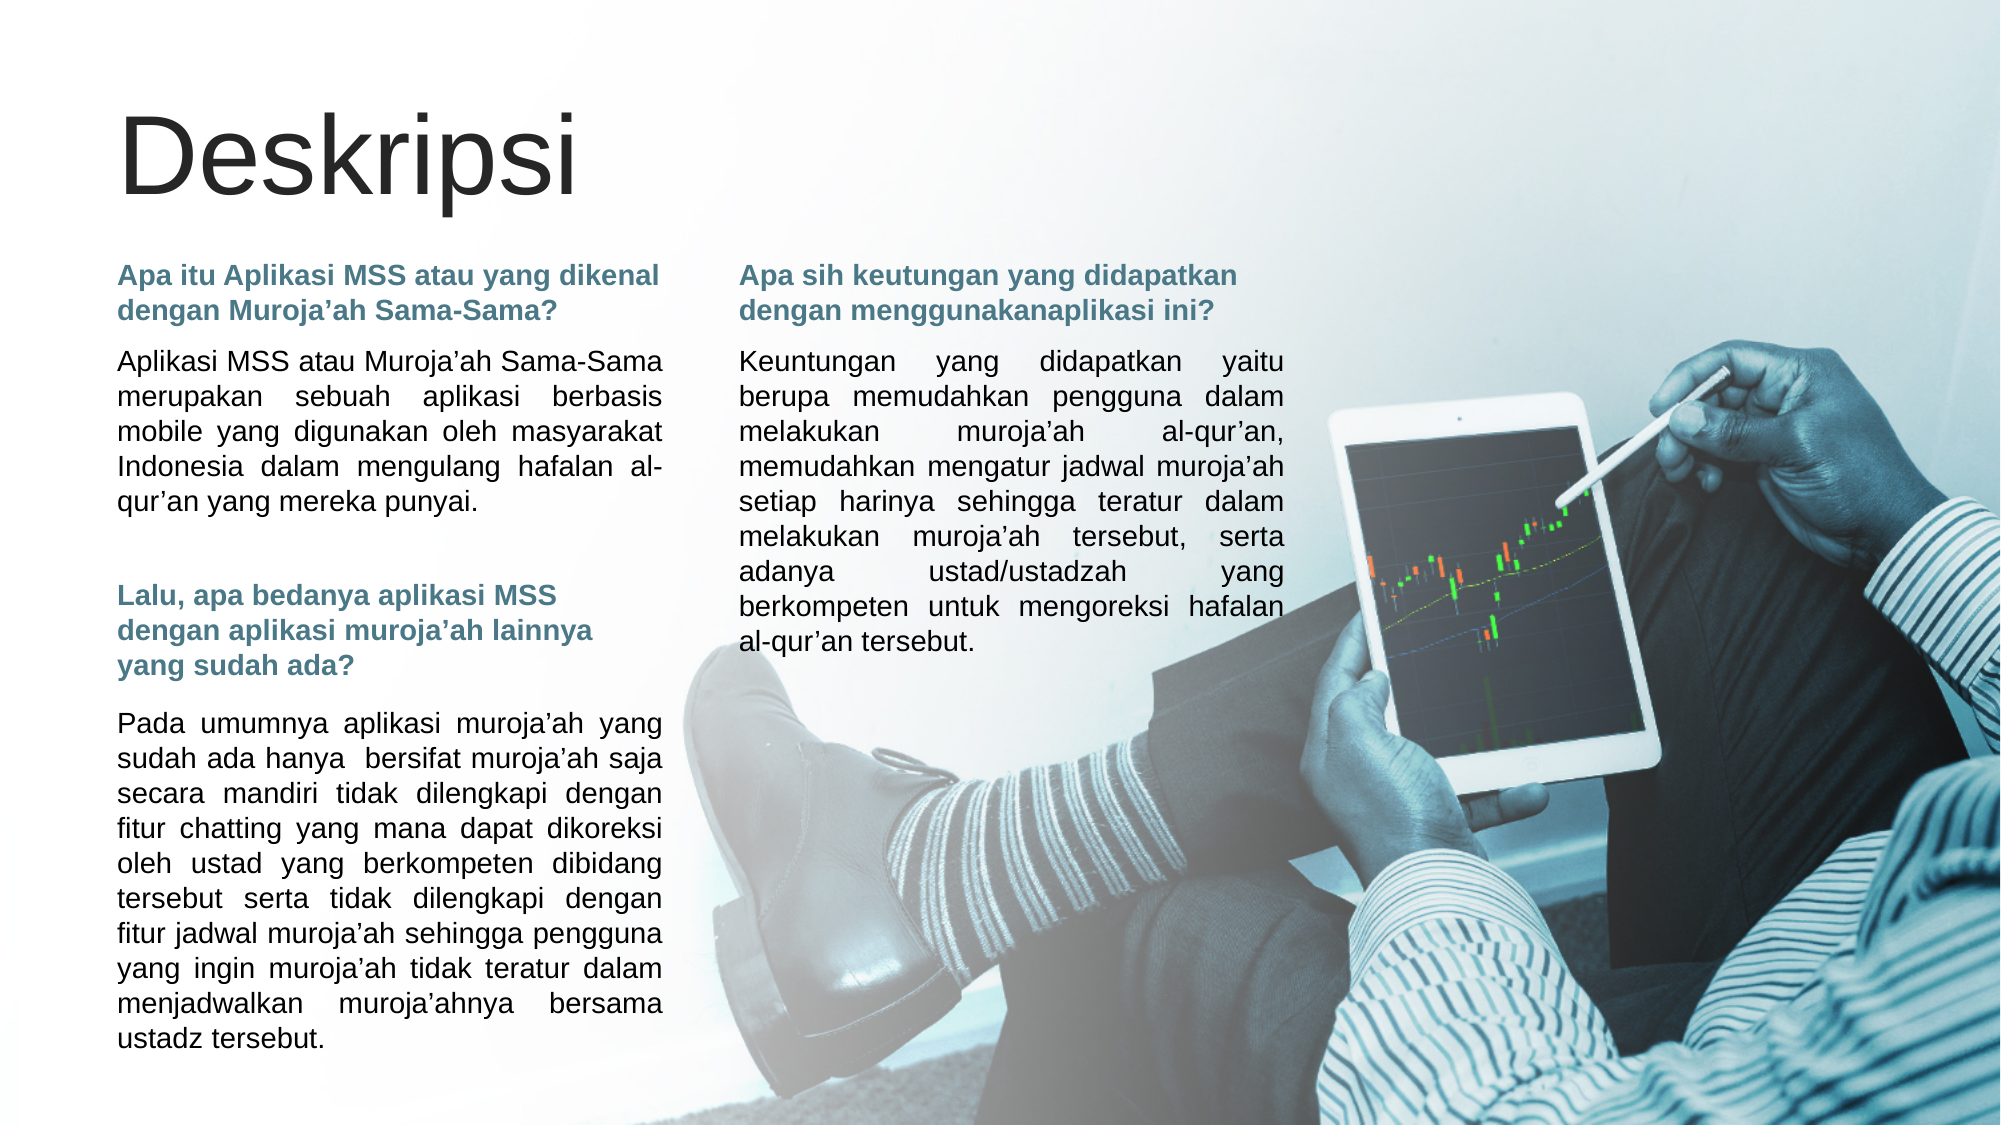

Deskripsi
Apa itu Aplikasi MSS atau yang dikenal dengan Muroja’ah Sama-Sama?
Aplikasi MSS atau Muroja’ah Sama-Sama merupakan sebuah aplikasi berbasis mobile yang digunakan oleh masyarakat Indonesia dalam mengulang hafalan al-qur’an yang mereka punyai.
Apa sih keutungan yang didapatkan dengan menggunakanaplikasi ini?
Keuntungan yang didapatkan yaitu berupa memudahkan pengguna dalam melakukan muroja’ah al-qur’an, memudahkan mengatur jadwal muroja’ah setiap harinya sehingga teratur dalam melakukan muroja’ah tersebut, serta adanya ustad/ustadzah yang berkompeten untuk mengoreksi hafalan al-qur’an tersebut.
Lalu, apa bedanya aplikasi MSS dengan aplikasi muroja’ah lainnya yang sudah ada?
Pada umumnya aplikasi muroja’ah yang sudah ada hanya  bersifat muroja’ah saja secara mandiri tidak dilengkapi dengan fitur chatting yang mana dapat dikoreksi oleh ustad yang berkompeten dibidang tersebut serta tidak dilengkapi dengan fitur jadwal muroja’ah sehingga pengguna yang ingin muroja’ah tidak teratur dalam menjadwalkan muroja’ahnya bersama ustadz tersebut.